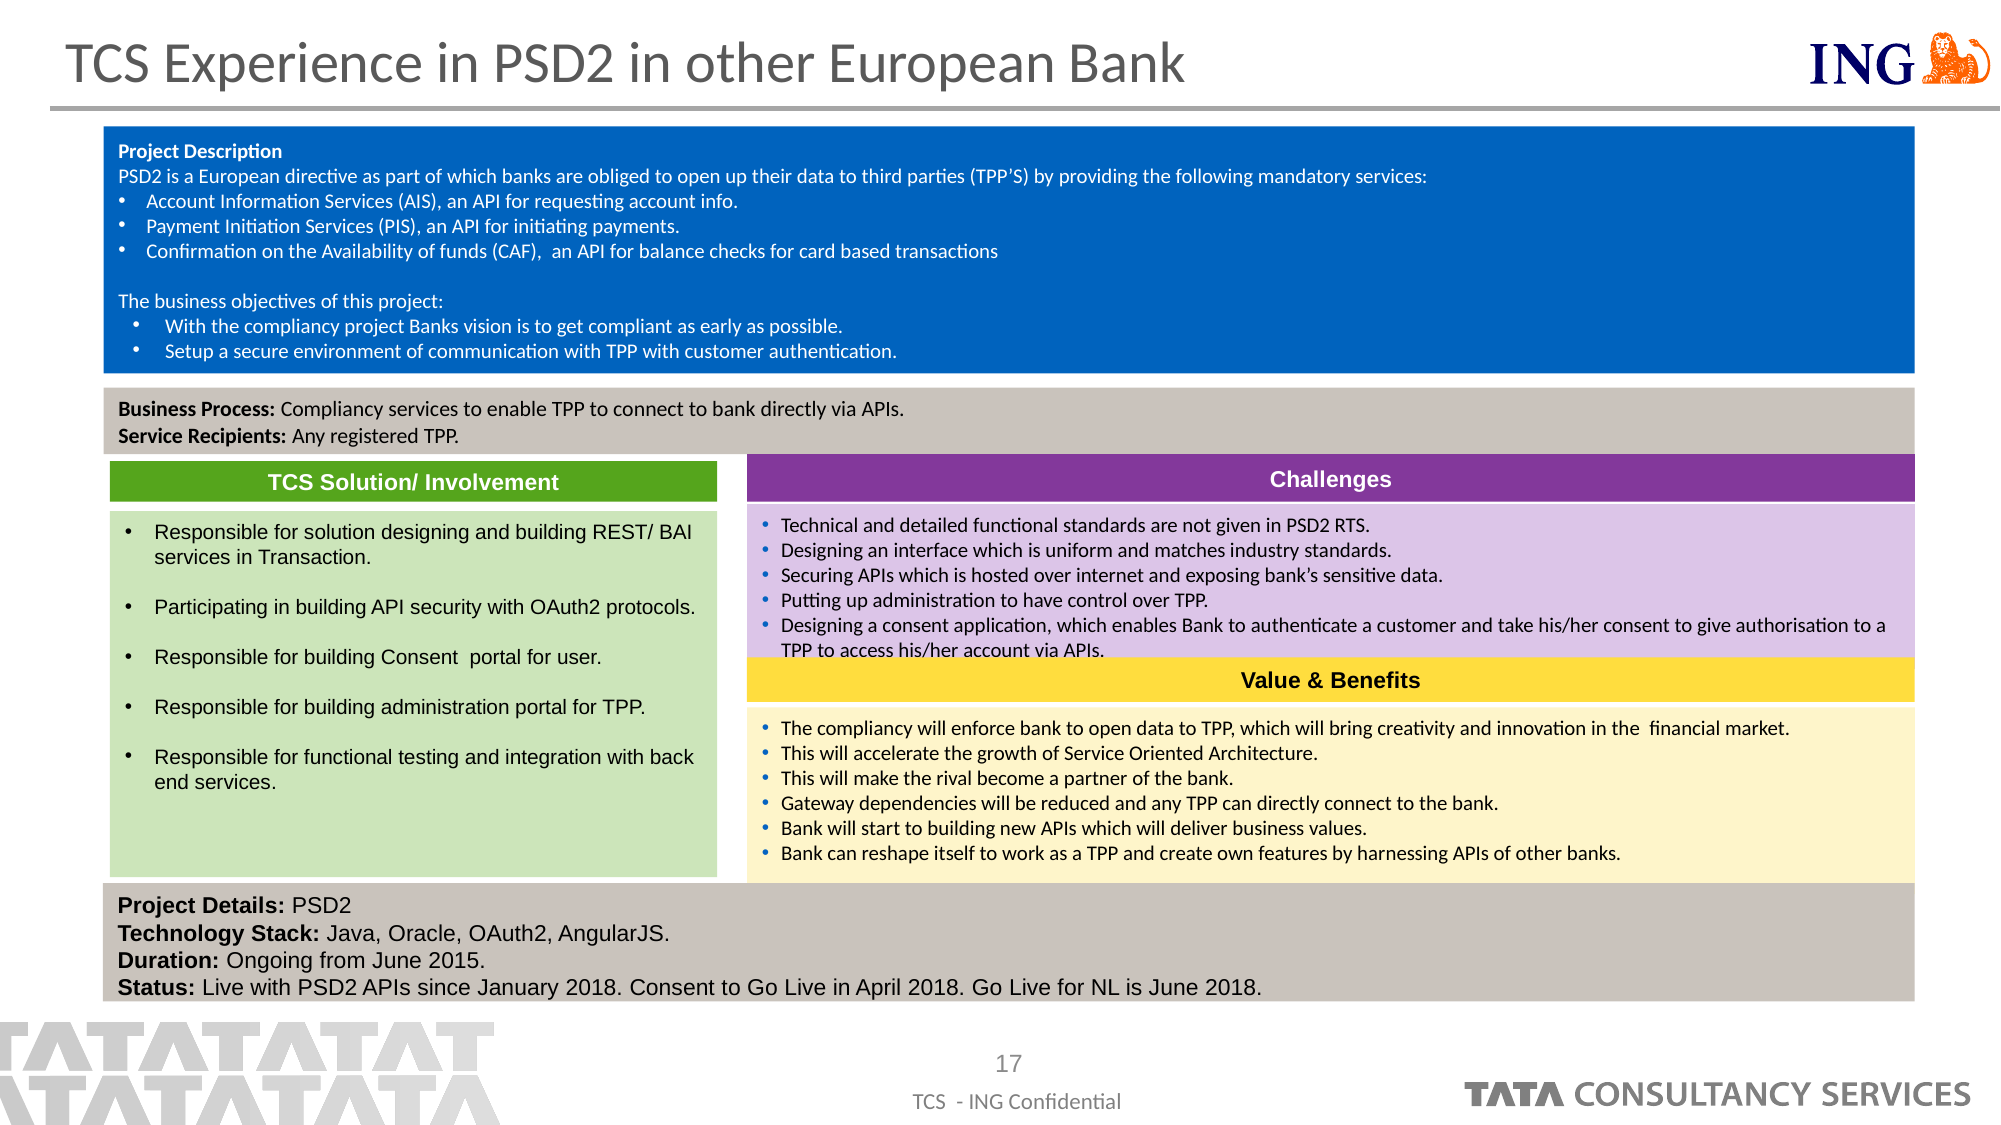

# TCS Experience in PSD2 in other European Bank
Project Description
PSD2 is a European directive as part of which banks are obliged to open up their data to third parties (TPP’S) by providing the following mandatory services:
Account Information Services (AIS), an API for requesting account info.
Payment Initiation Services (PIS), an API for initiating payments.
Confirmation on the Availability of funds (CAF),  an API for balance checks for card based transactions

The business objectives of this project:
With the compliancy project Banks vision is to get compliant as early as possible.
Setup a secure environment of communication with TPP with customer authentication.

Business Process: Compliancy services to enable TPP to connect to bank directly via APIs.
Service Recipients: Any registered TPP.
Challenges
TCS Solution/ Involvement
Technical and detailed functional standards are not given in PSD2 RTS.
Designing an interface which is uniform and matches industry standards.
Securing APIs which is hosted over internet and exposing bank’s sensitive data.
Putting up administration to have control over TPP.
Designing a consent application, which enables Bank to authenticate a customer and take his/her consent to give authorisation to a TPP to access his/her account via APIs.
Responsible for solution designing and building REST/ BAI services in Transaction.

Participating in building API security with OAuth2 protocols.

Responsible for building Consent  portal for user.

Responsible for building administration portal for TPP.

Responsible for functional testing and integration with back end services.
Value & Benefits
The compliancy will enforce bank to open data to TPP, which will bring creativity and innovation in the  financial market.
This will accelerate the growth of Service Oriented Architecture.
This will make the rival become a partner of the bank.
Gateway dependencies will be reduced and any TPP can directly connect to the bank.
Bank will start to building new APIs which will deliver business values.
Bank can reshape itself to work as a TPP and create own features by harnessing APIs of other banks.
Project Details: PSD2
Technology Stack: Java, Oracle, OAuth2, AngularJS.
Duration: Ongoing from June 2015.
Status: Live with PSD2 APIs since January 2018. Consent to Go Live in April 2018. Go Live for NL is June 2018.

17